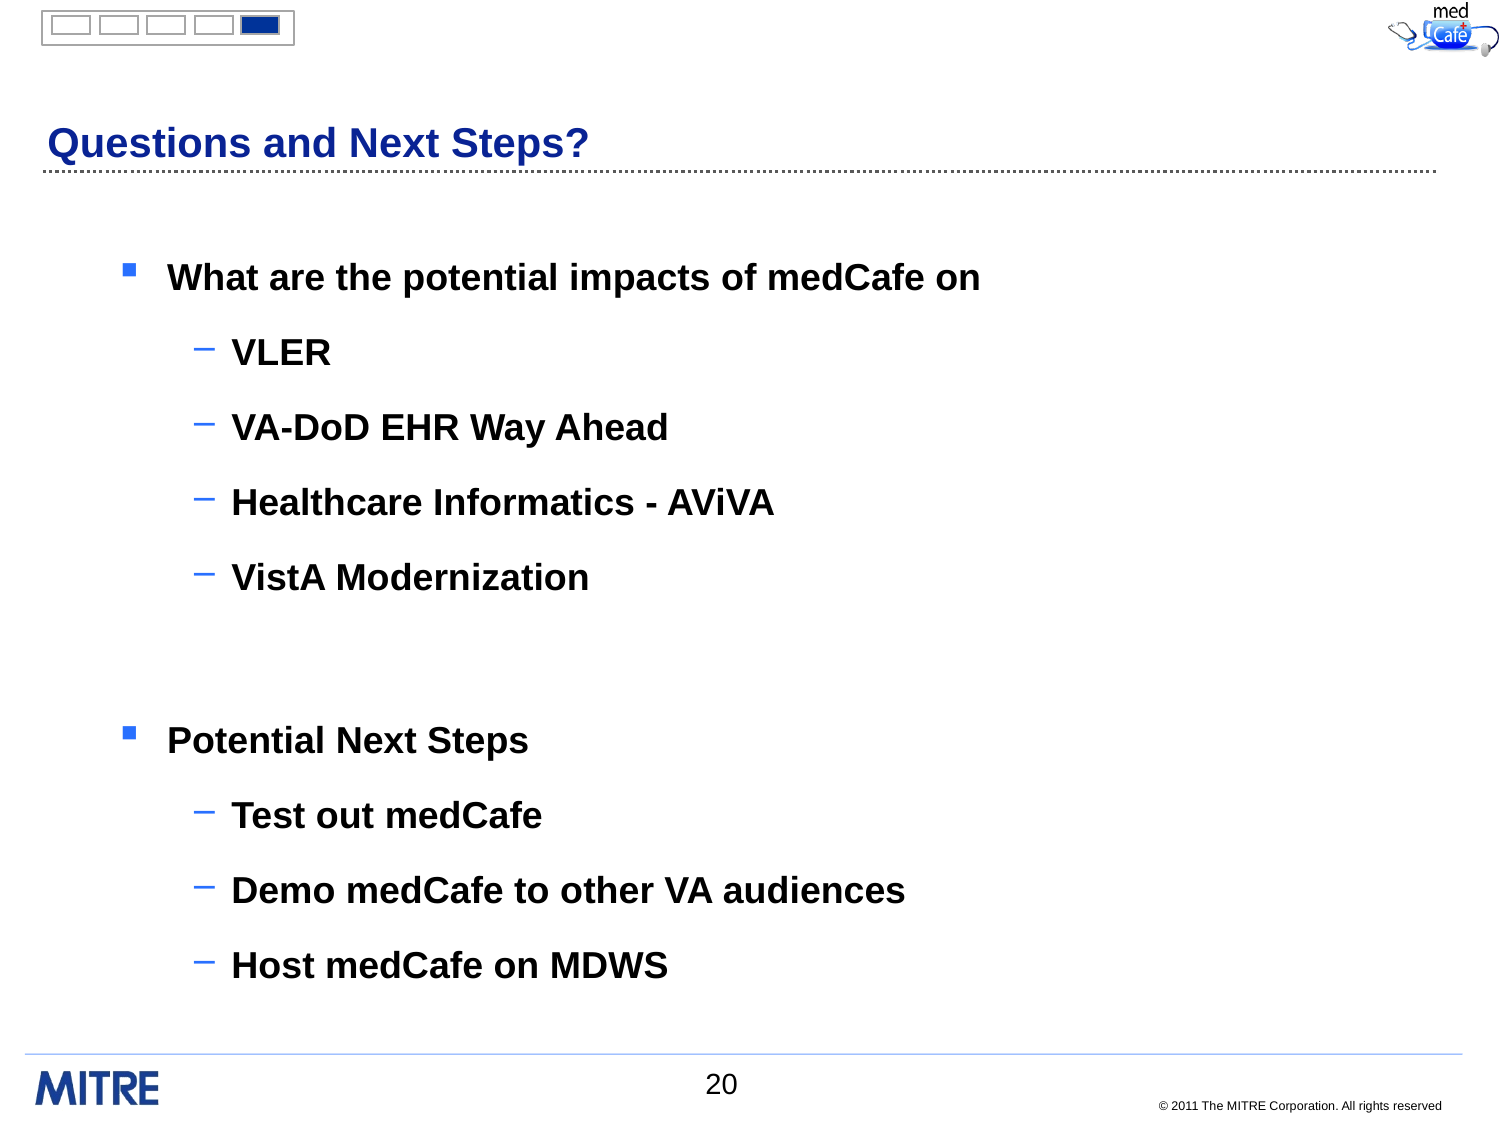

# Questions and Next Steps?
What are the potential impacts of medCafe on
VLER
VA-DoD EHR Way Ahead
Healthcare Informatics - AViVA
VistA Modernization

Potential Next Steps
Test out medCafe
Demo medCafe to other VA audiences
Host medCafe on MDWS